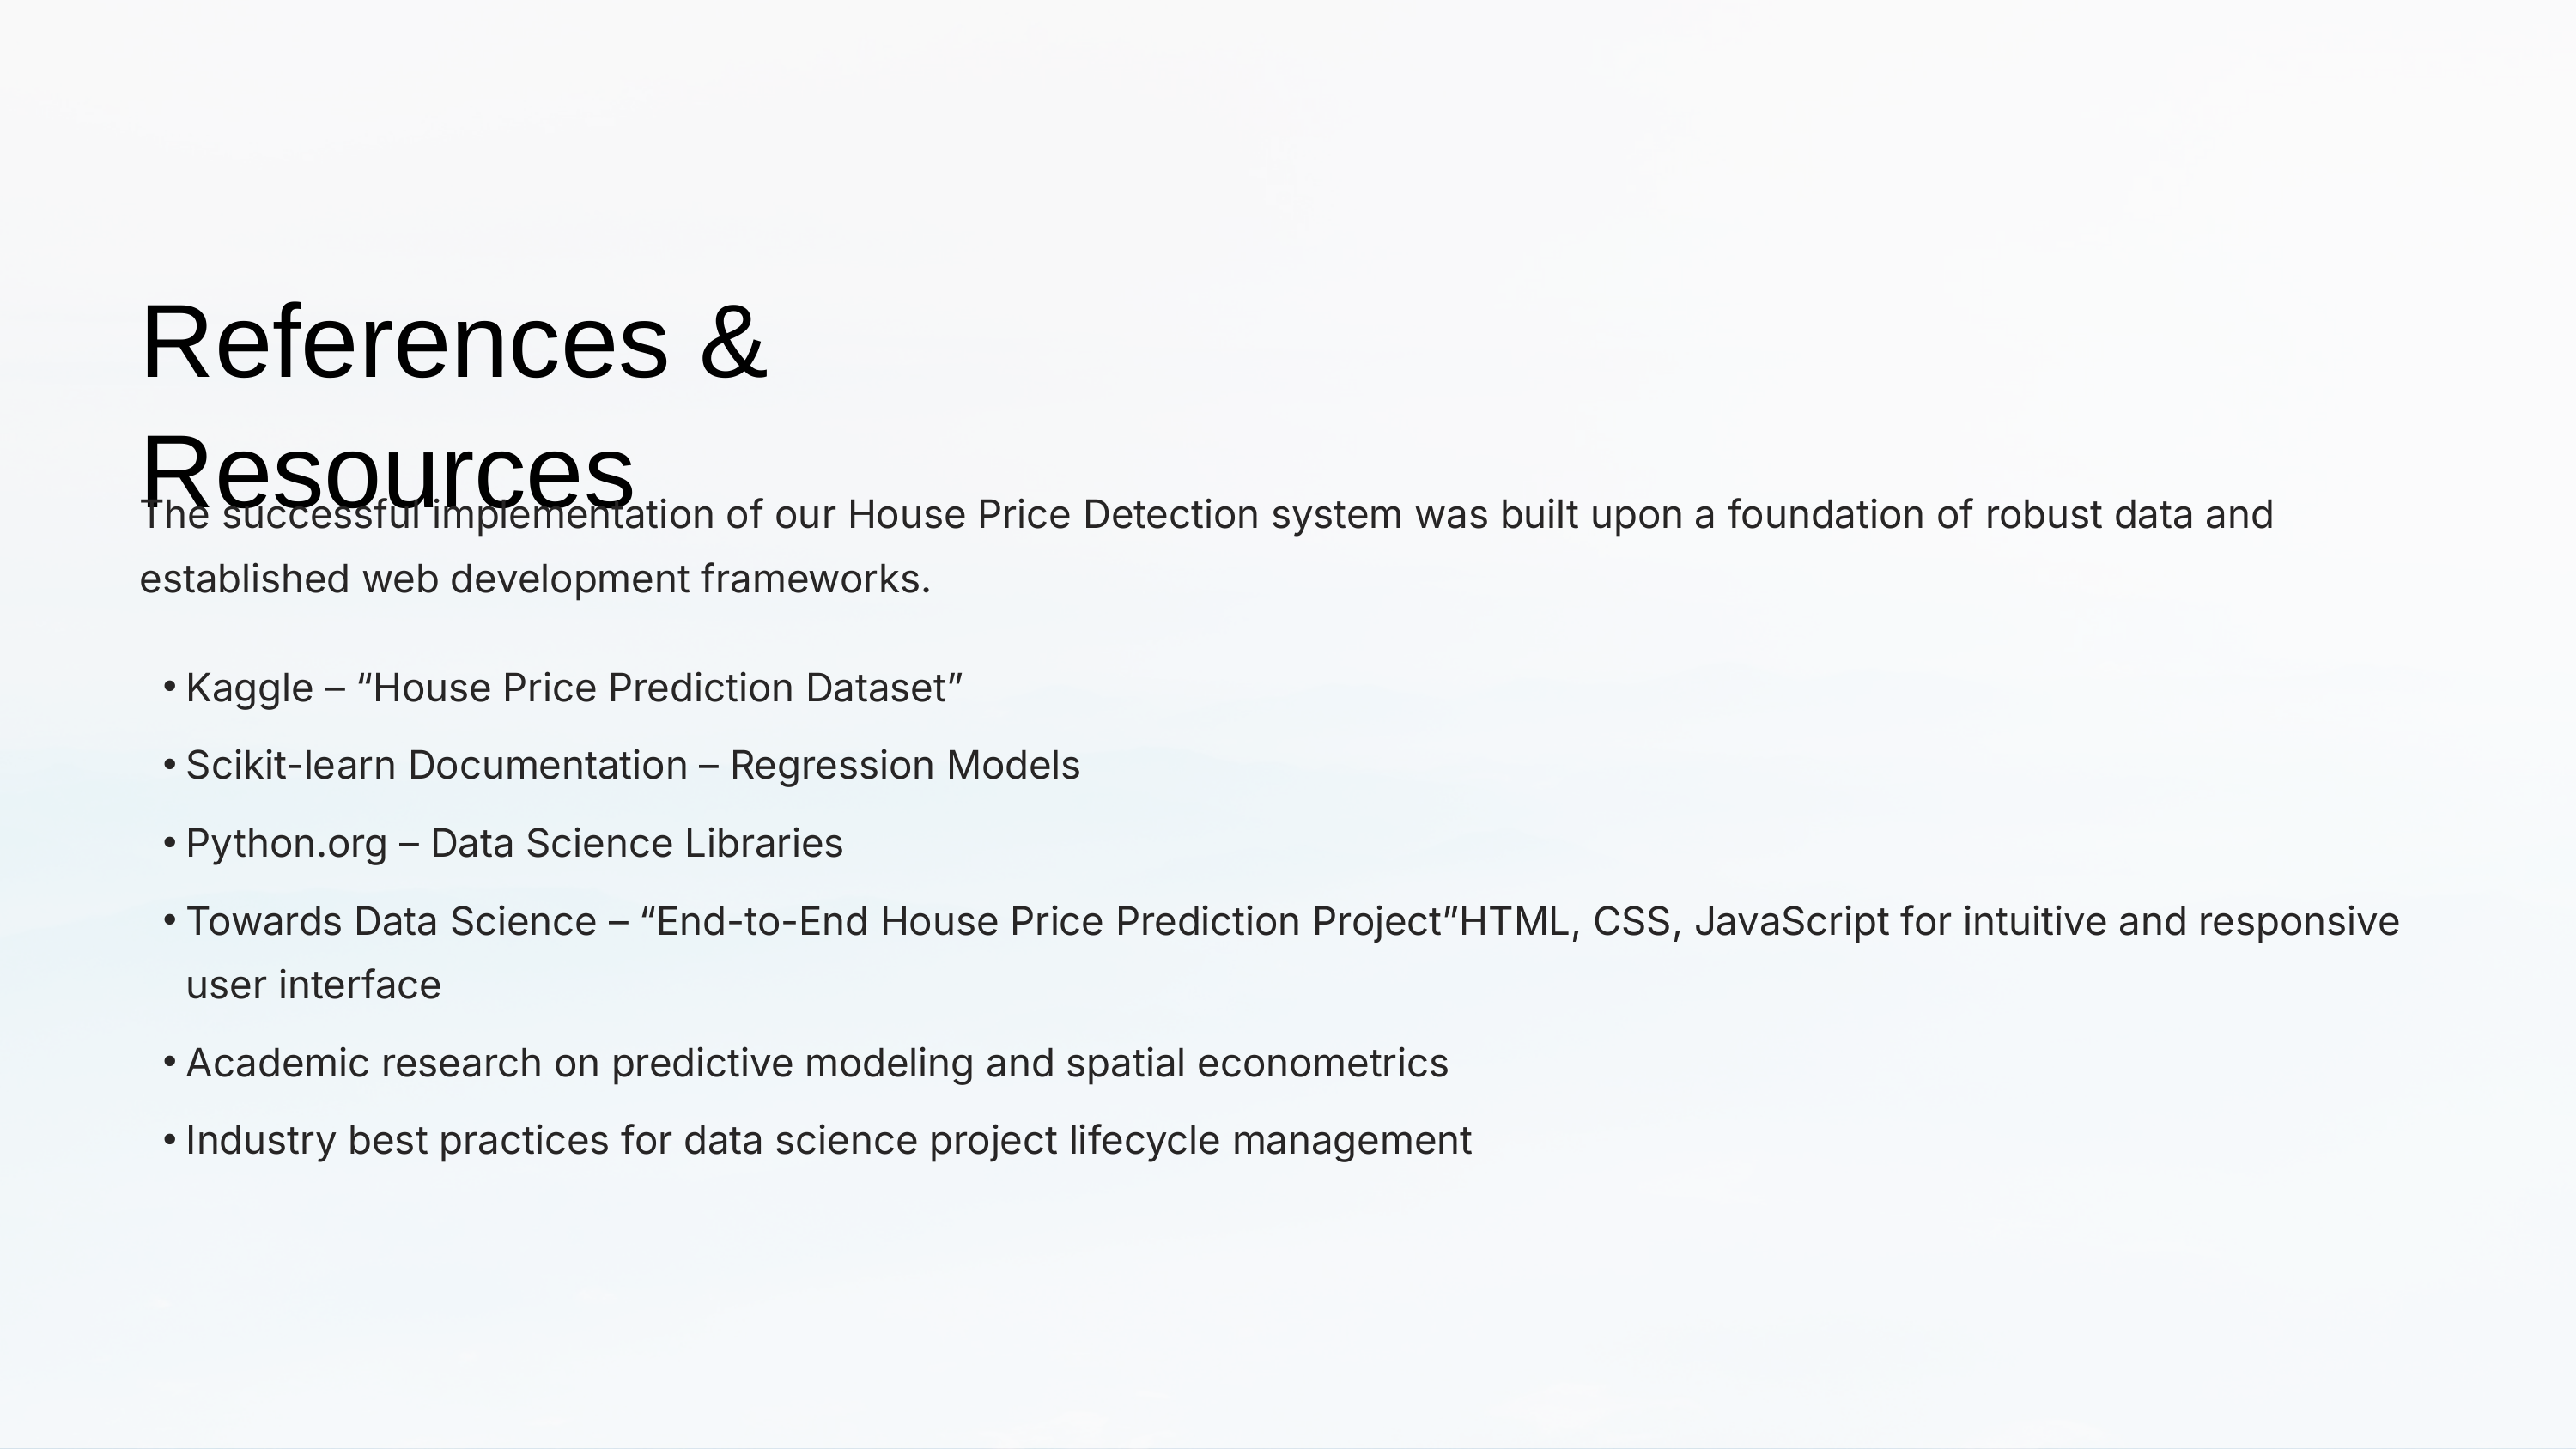

References & Resources
The successful implementation of our House Price Detection system was built upon a foundation of robust data and established web development frameworks.
Kaggle – “House Price Prediction Dataset”
Scikit-learn Documentation – Regression Models
Python.org – Data Science Libraries
Towards Data Science – “End-to-End House Price Prediction Project”HTML, CSS, JavaScript for intuitive and responsive user interface
Academic research on predictive modeling and spatial econometrics
Industry best practices for data science project lifecycle management